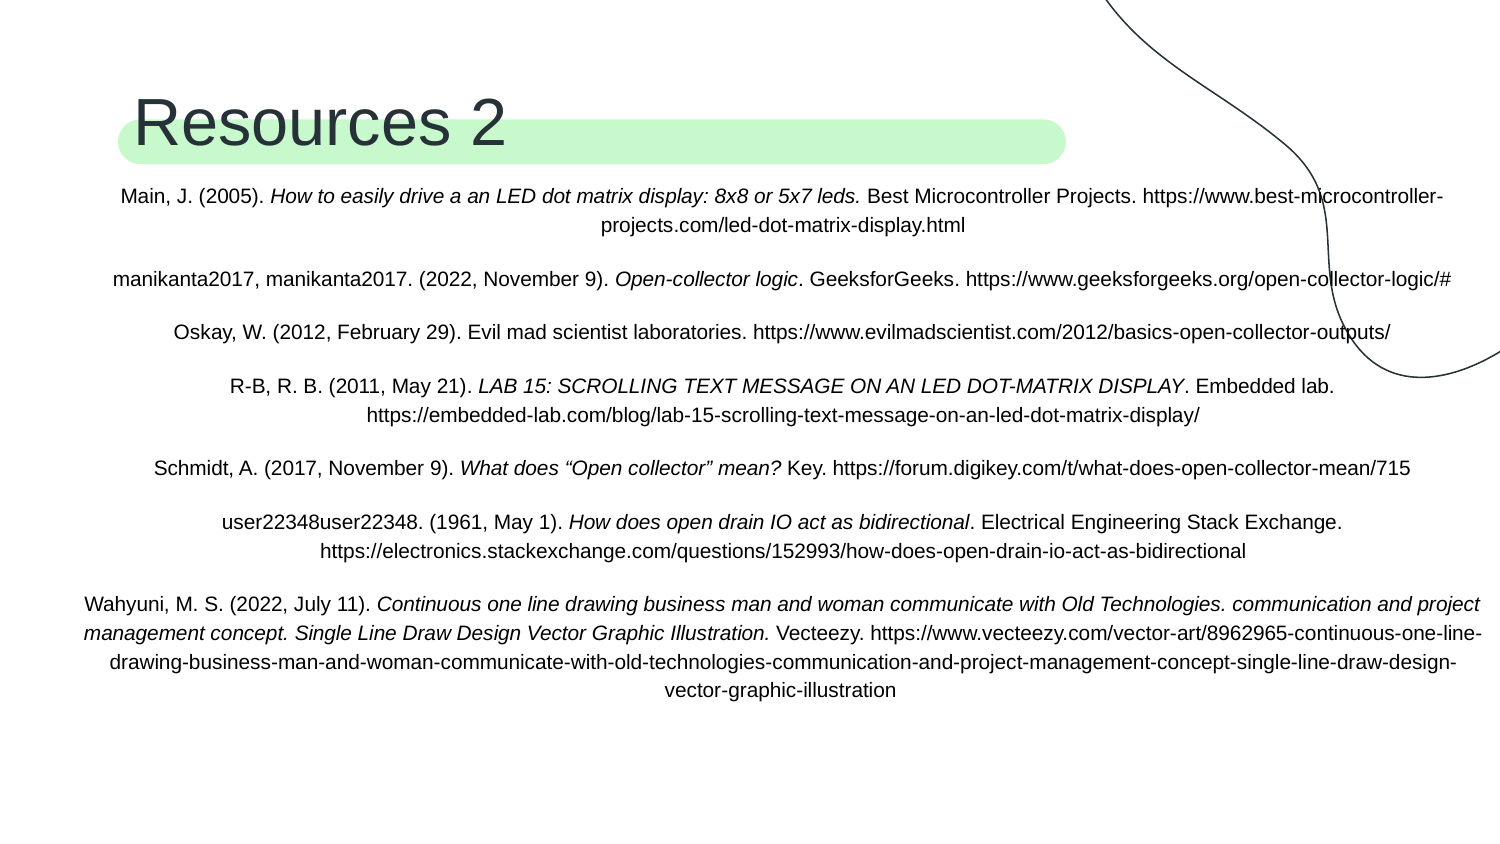

# Resources 2
Main, J. (2005). How to easily drive a an LED dot matrix display: 8x8 or 5x7 leds. Best Microcontroller Projects. https://www.best-microcontroller-projects.com/led-dot-matrix-display.html
manikanta2017, manikanta2017. (2022, November 9). Open-collector logic. GeeksforGeeks. https://www.geeksforgeeks.org/open-collector-logic/#
Oskay, W. (2012, February 29). Evil mad scientist laboratories. https://www.evilmadscientist.com/2012/basics-open-collector-outputs/
R-B, R. B. (2011, May 21). LAB 15: SCROLLING TEXT MESSAGE ON AN LED DOT-MATRIX DISPLAY. Embedded lab. https://embedded-lab.com/blog/lab-15-scrolling-text-message-on-an-led-dot-matrix-display/
Schmidt, A. (2017, November 9). What does “Open collector” mean? Key. https://forum.digikey.com/t/what-does-open-collector-mean/715
user22348user22348. (1961, May 1). How does open drain IO act as bidirectional. Electrical Engineering Stack Exchange. https://electronics.stackexchange.com/questions/152993/how-does-open-drain-io-act-as-bidirectional
Wahyuni, M. S. (2022, July 11). Continuous one line drawing business man and woman communicate with Old Technologies. communication and project management concept. Single Line Draw Design Vector Graphic Illustration. Vecteezy. https://www.vecteezy.com/vector-art/8962965-continuous-one-line-drawing-business-man-and-woman-communicate-with-old-technologies-communication-and-project-management-concept-single-line-draw-design-vector-graphic-illustration